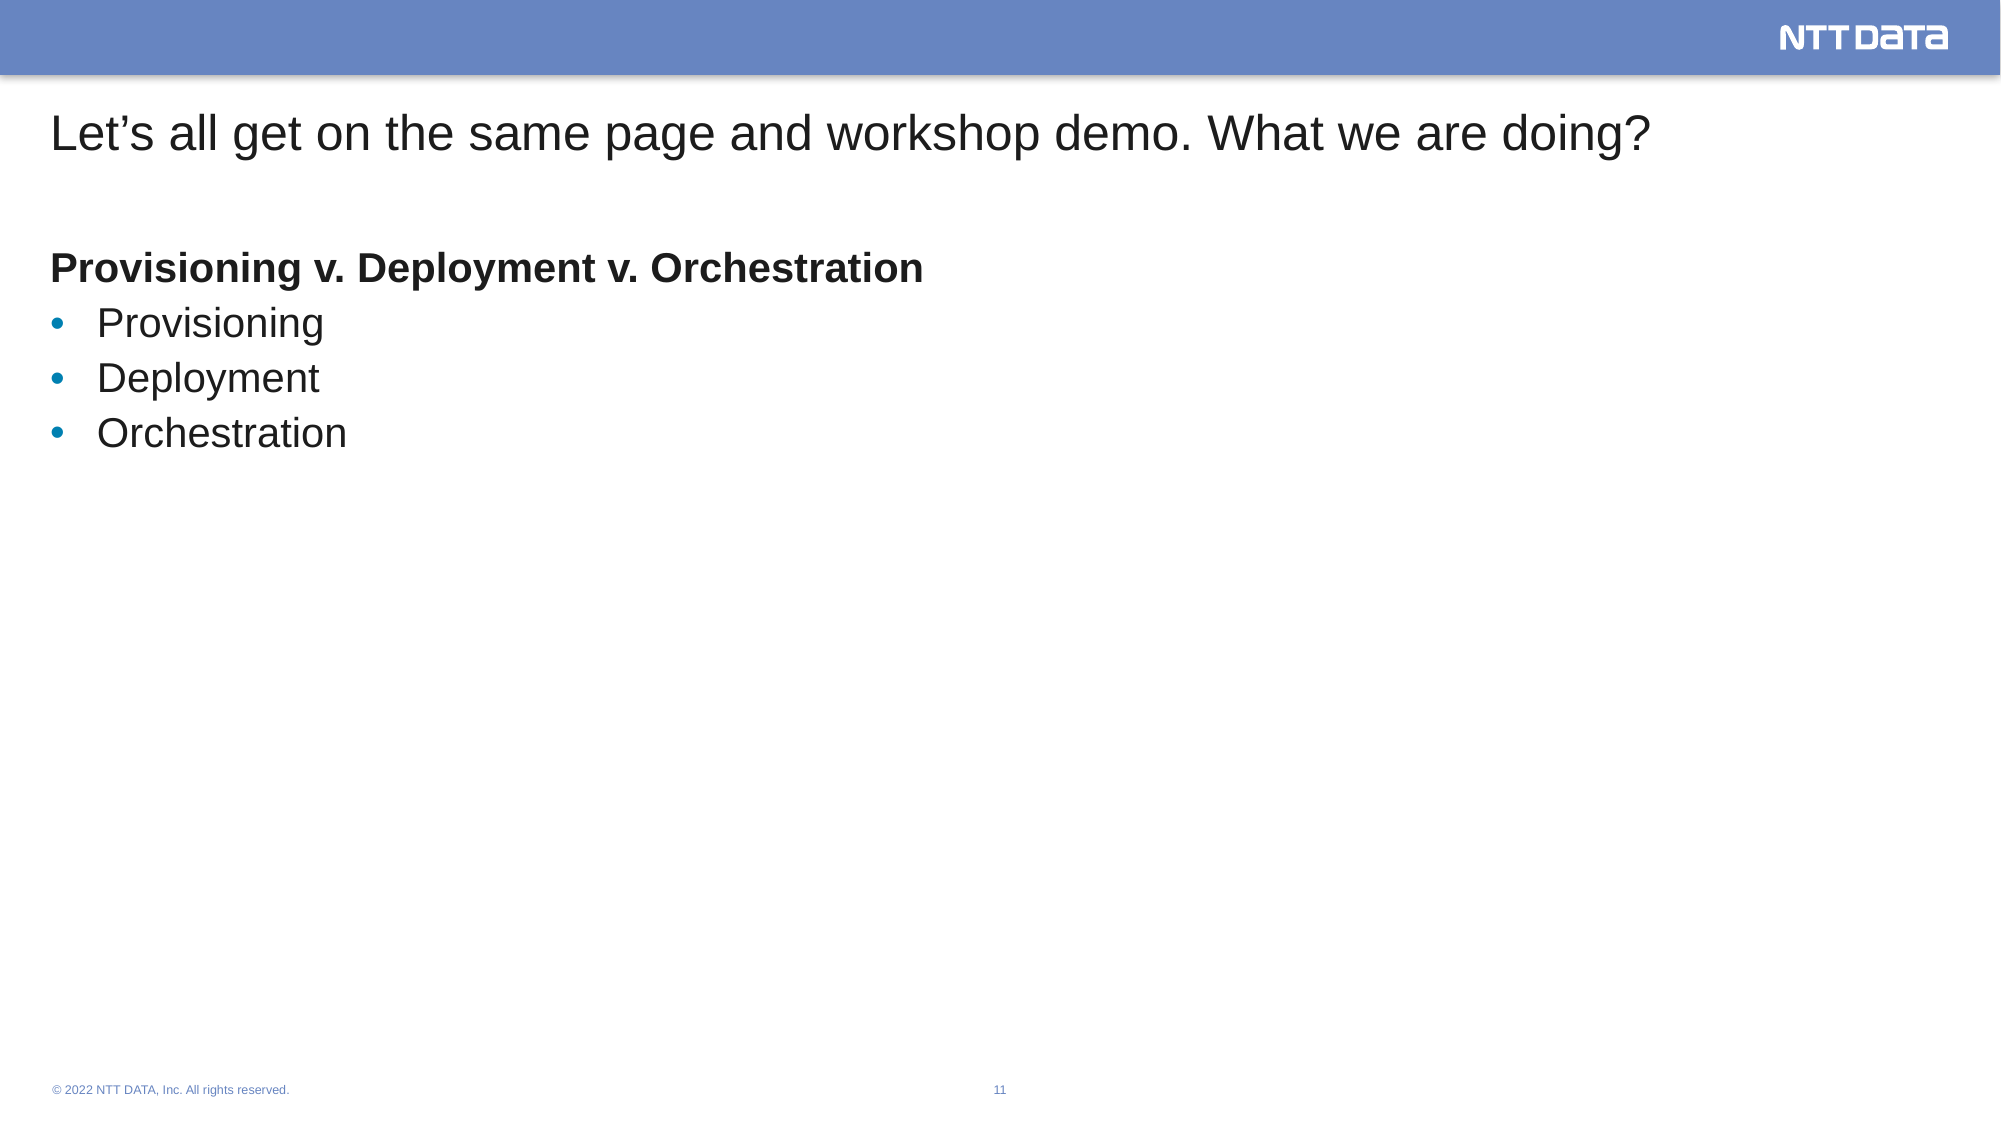

Let’s all get on the same page and workshop demo. What we are doing?
Provisioning v. Deployment v. Orchestration
Provisioning
Deployment
Orchestration

© 2022 NTT DATA, Inc. All rights reserved.
11